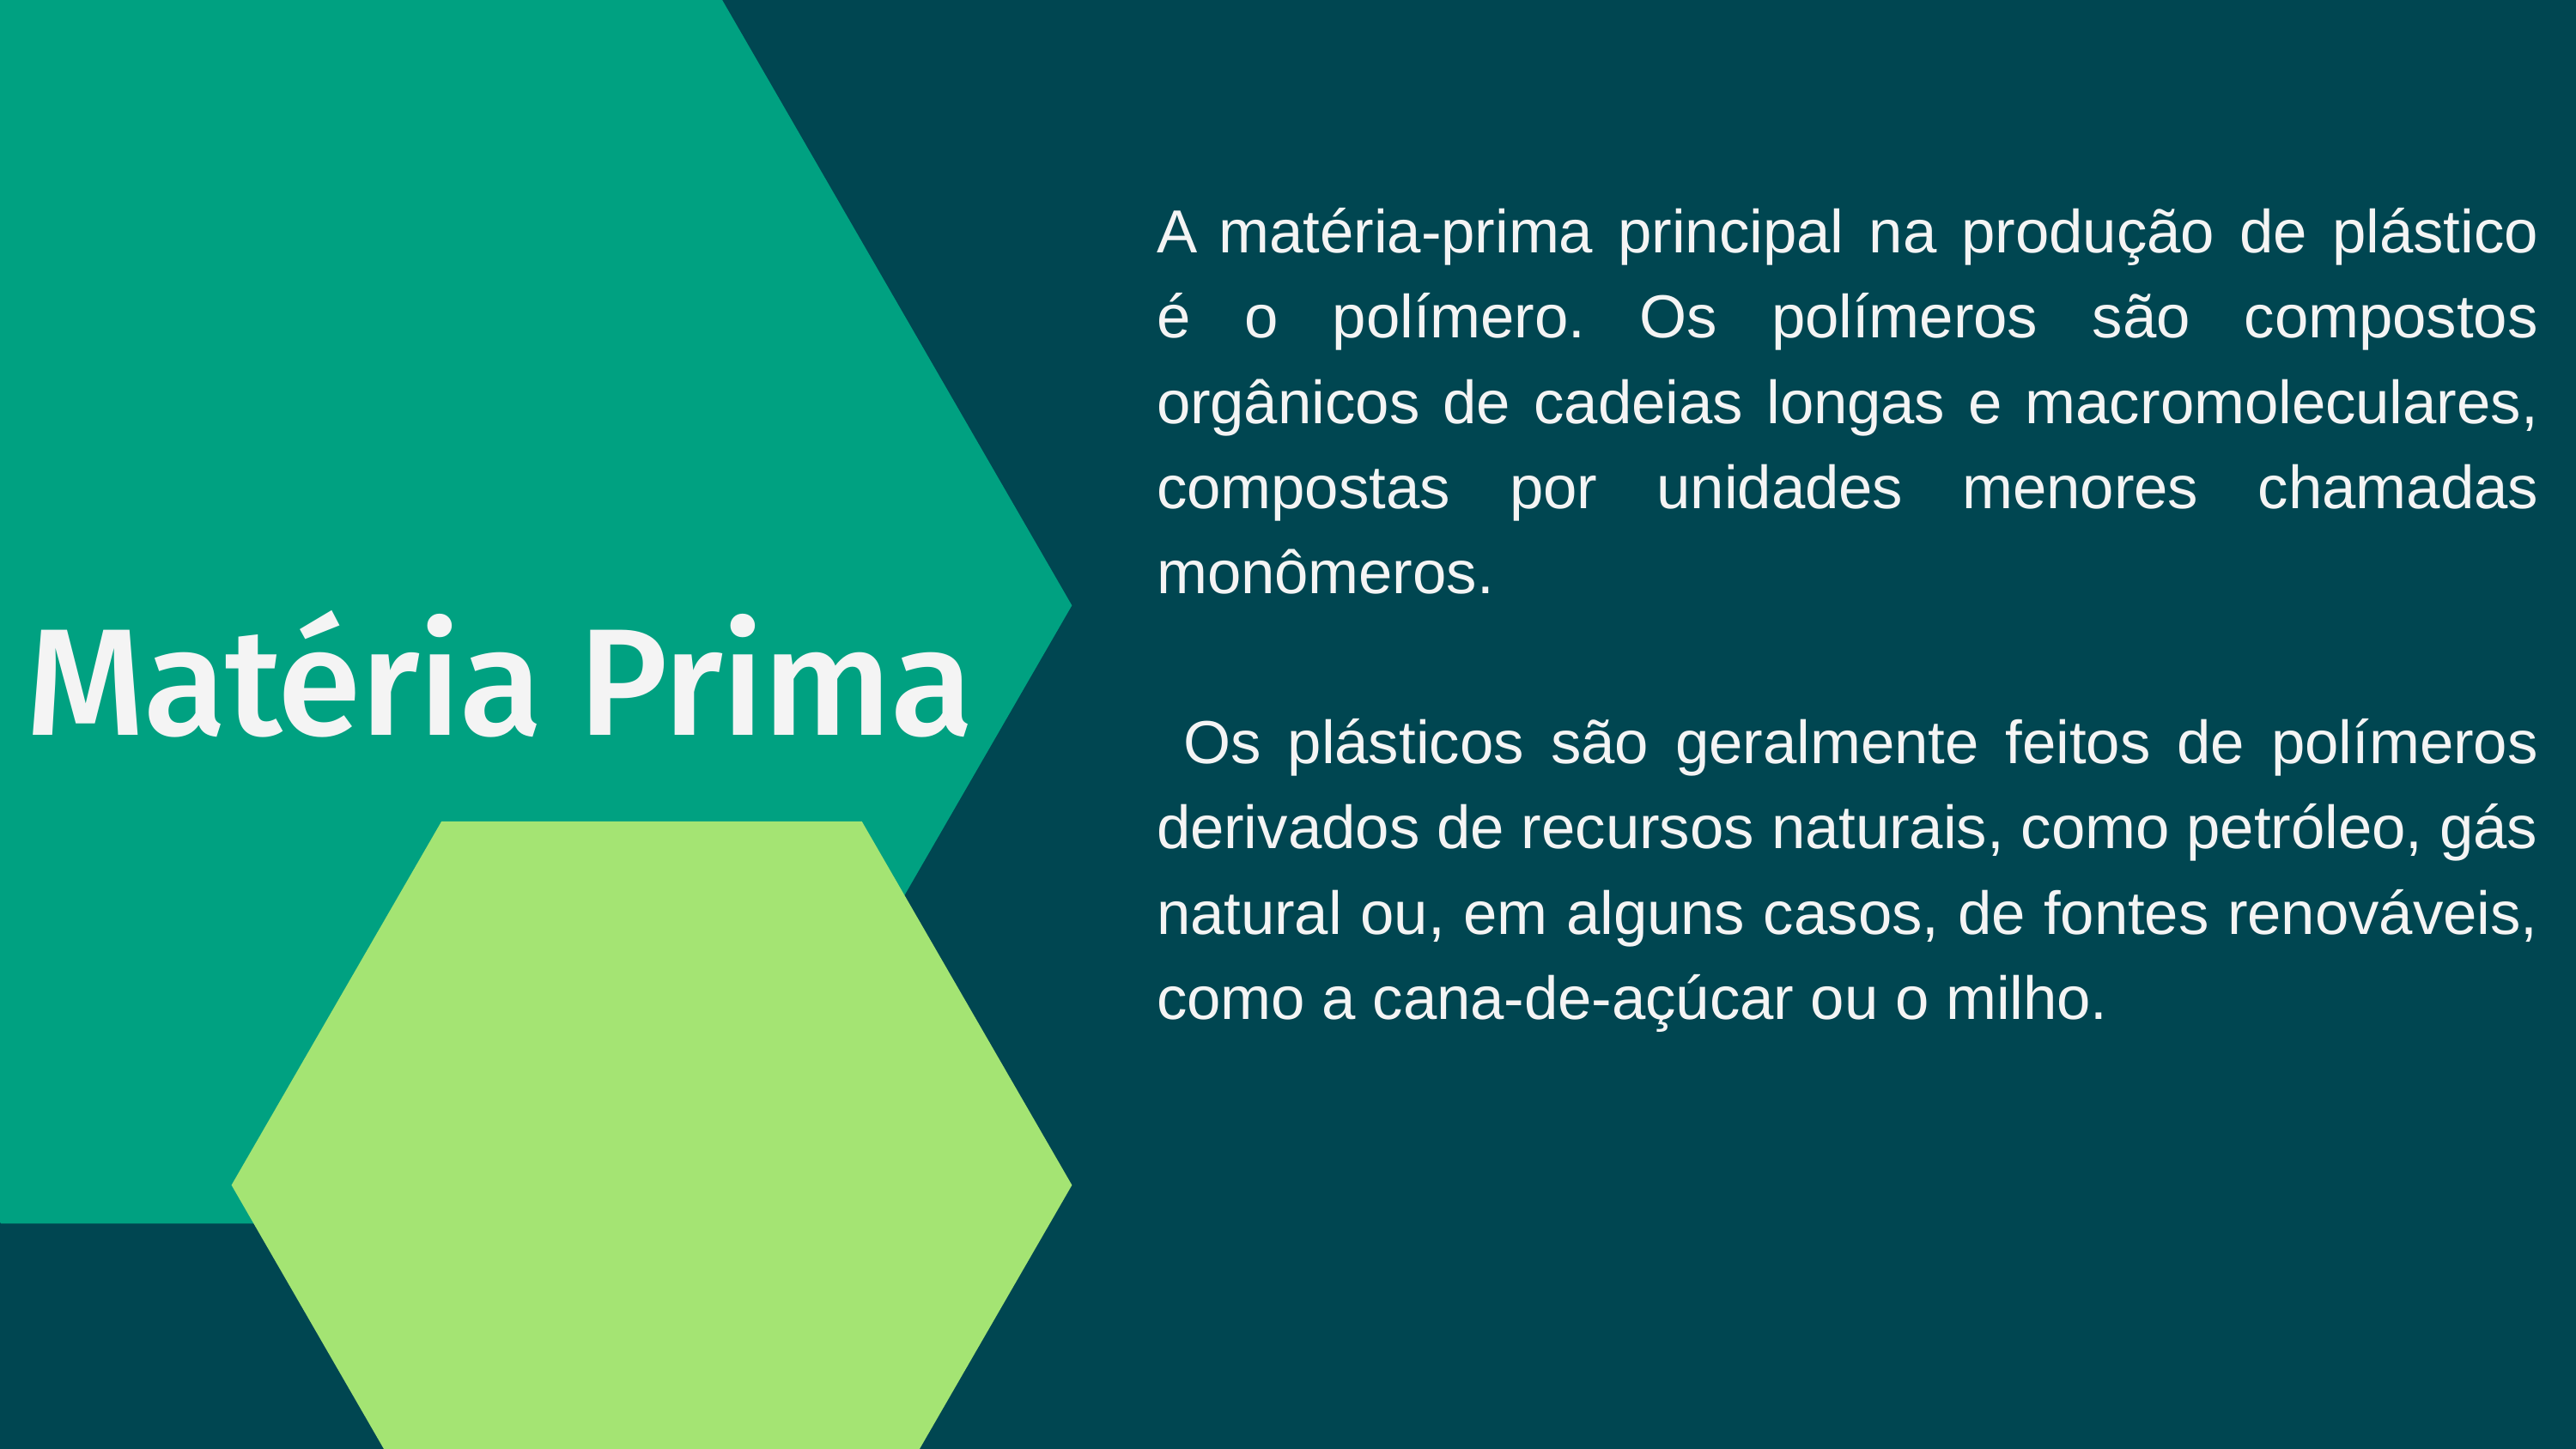

A matéria-prima principal na produção de plástico é o polímero. Os polímeros são compostos orgânicos de cadeias longas e macromoleculares, compostas por unidades menores chamadas monômeros.

 Os plásticos são geralmente feitos de polímeros derivados de recursos naturais, como petróleo, gás natural ou, em alguns casos, de fontes renováveis, como a cana-de-açúcar ou o milho.
Matéria Prima